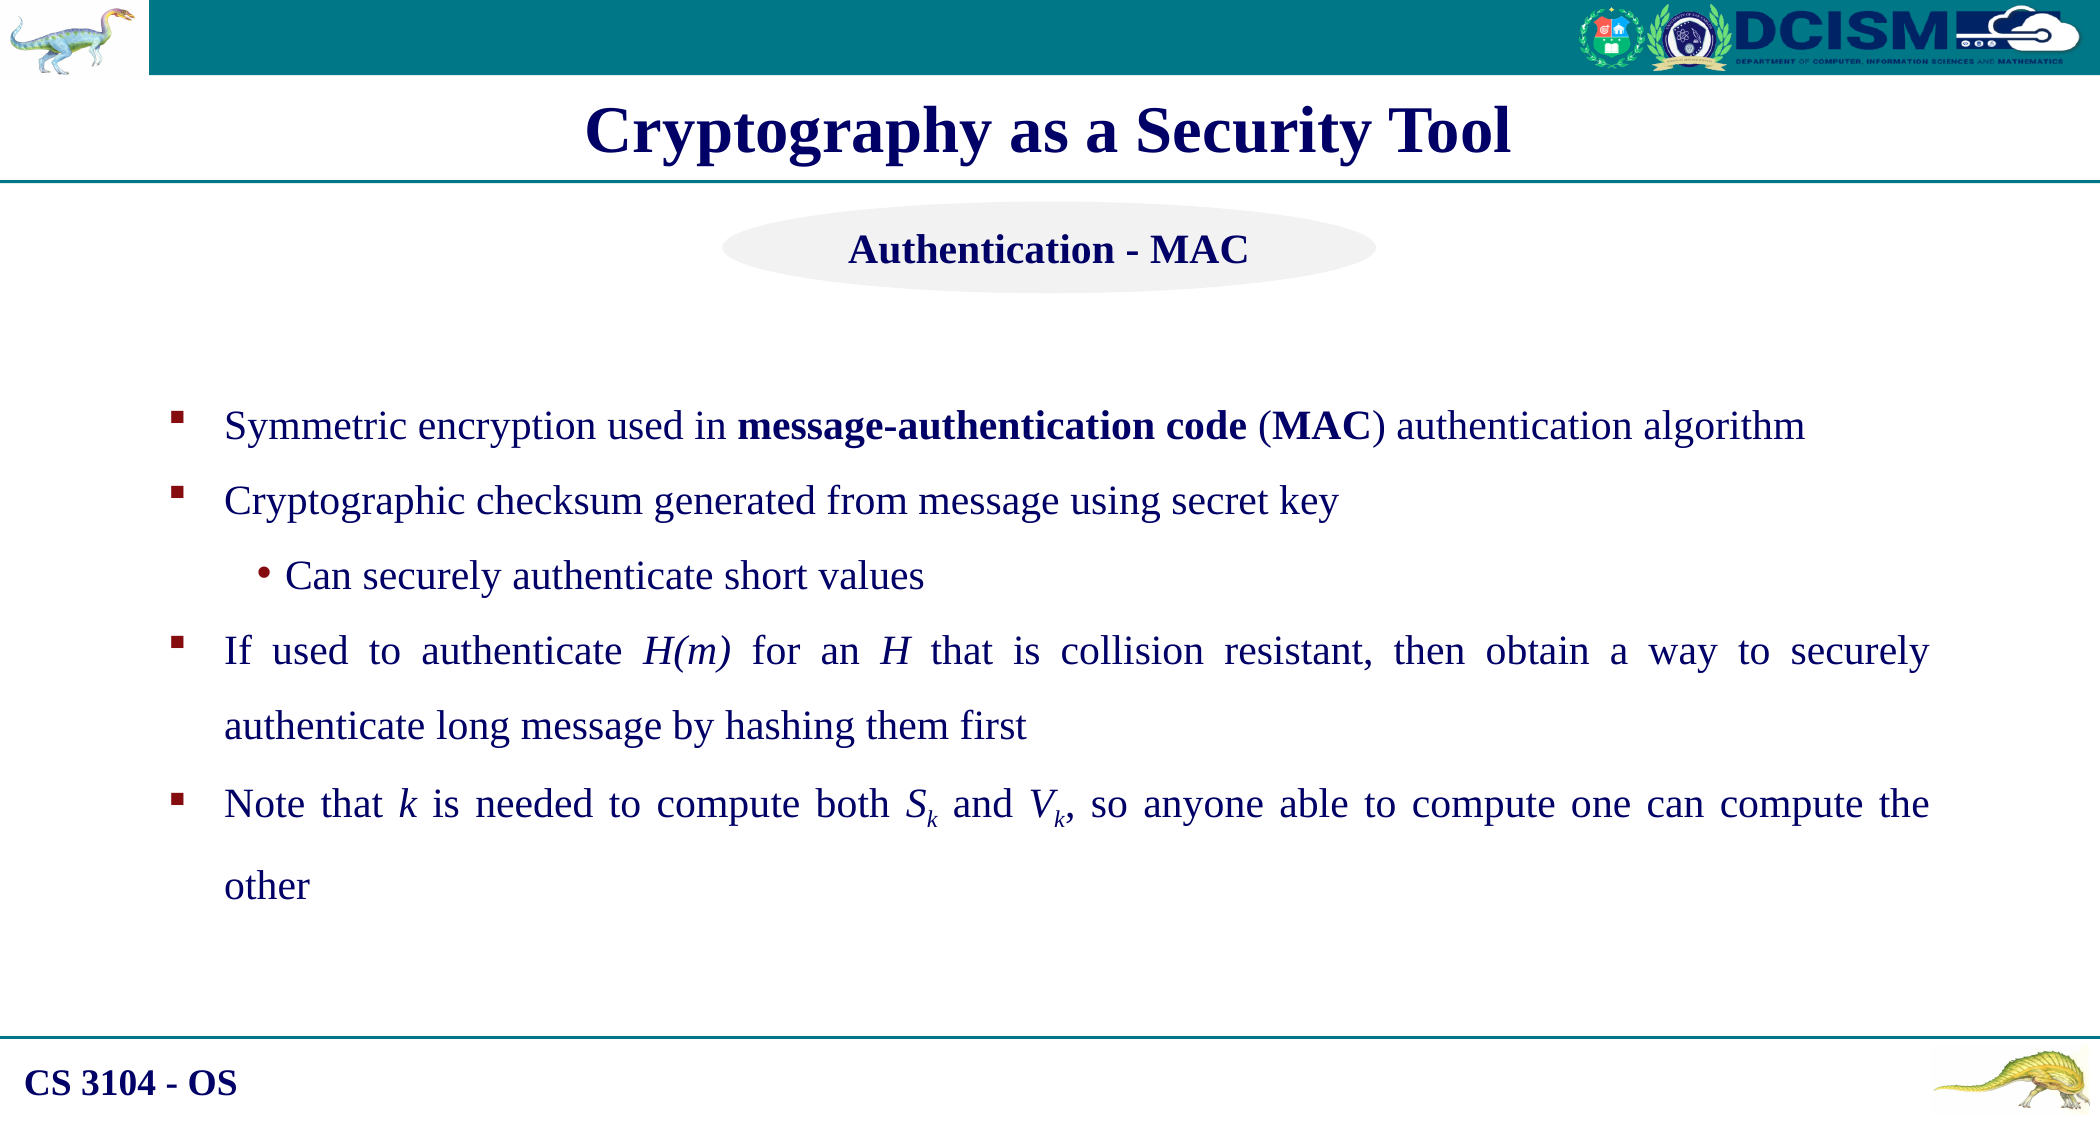

Cryptography as a Security Tool
Authentication - MAC
Symmetric encryption used in message-authentication code (MAC) authentication algorithm
Cryptographic checksum generated from message using secret key
Can securely authenticate short values
If used to authenticate H(m) for an H that is collision resistant, then obtain a way to securely authenticate long message by hashing them first
Note that k is needed to compute both Sk and Vk, so anyone able to compute one can compute the other